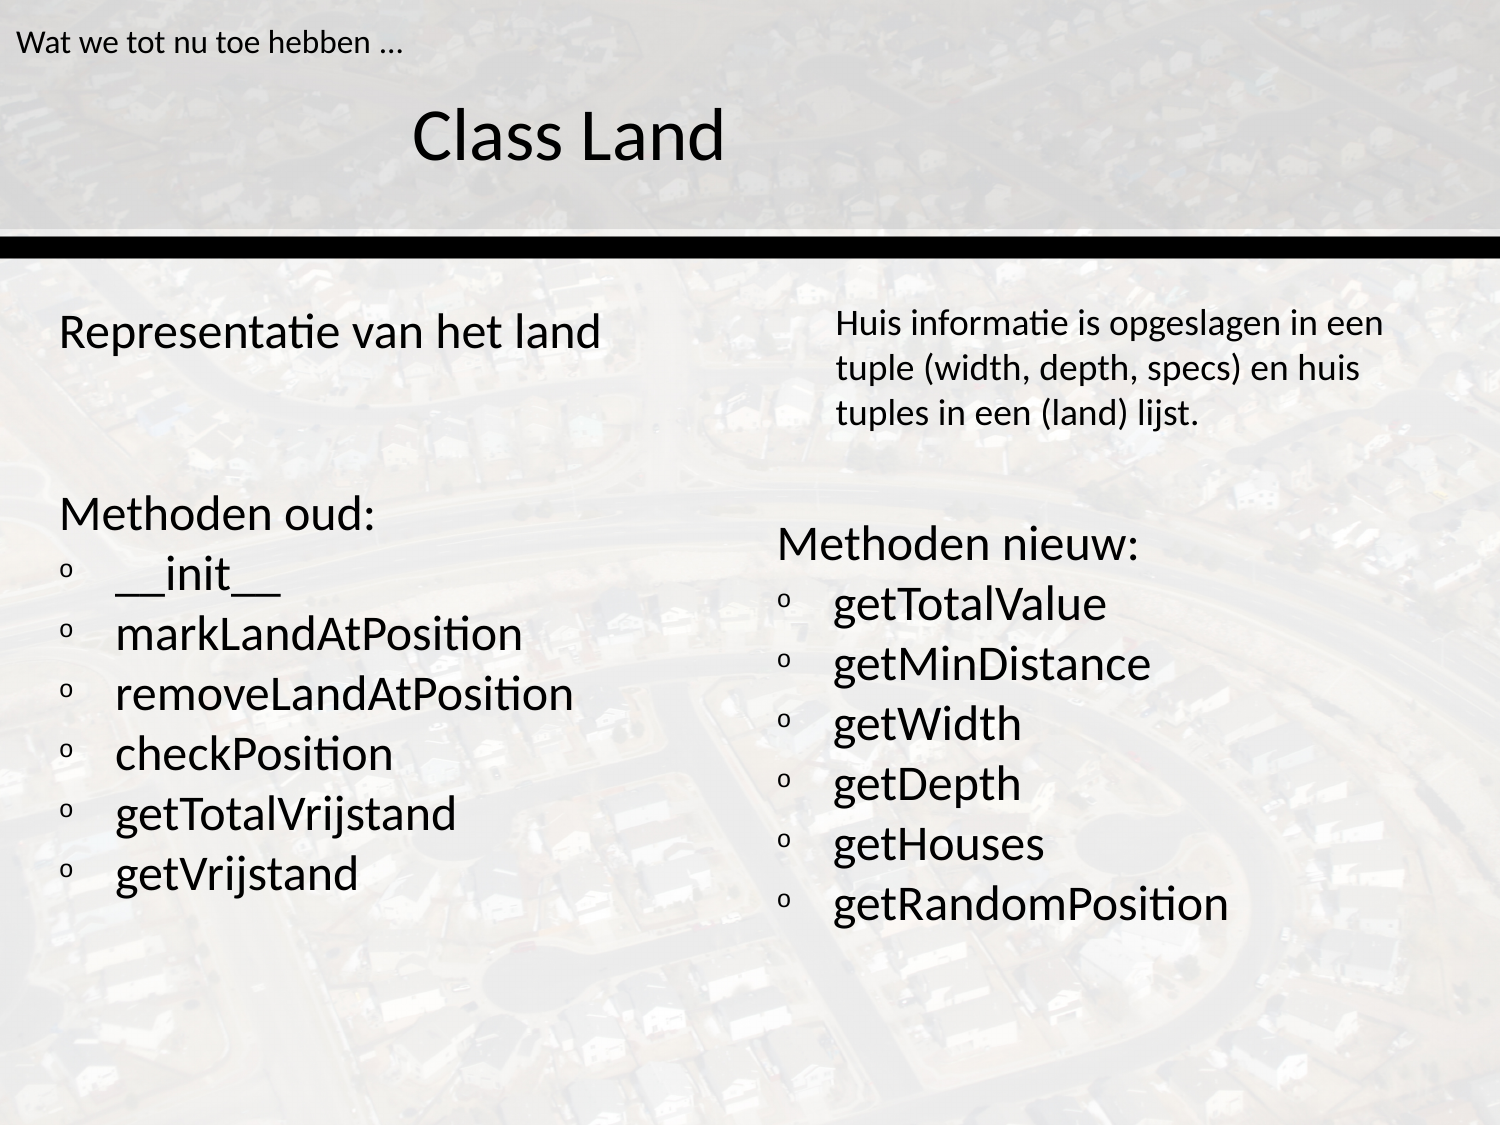

# Wat we tot nu toe hebben ...
Class Land
Representatie van het land
Huis informatie is opgeslagen in een tuple (width, depth, specs) en huis tuples in een (land) lijst.
Methoden oud:
__init__
markLandAtPosition
removeLandAtPosition
checkPosition
getTotalVrijstand
getVrijstand
Methoden nieuw:
getTotalValue
getMinDistance
getWidth
getDepth
getHouses
getRandomPosition